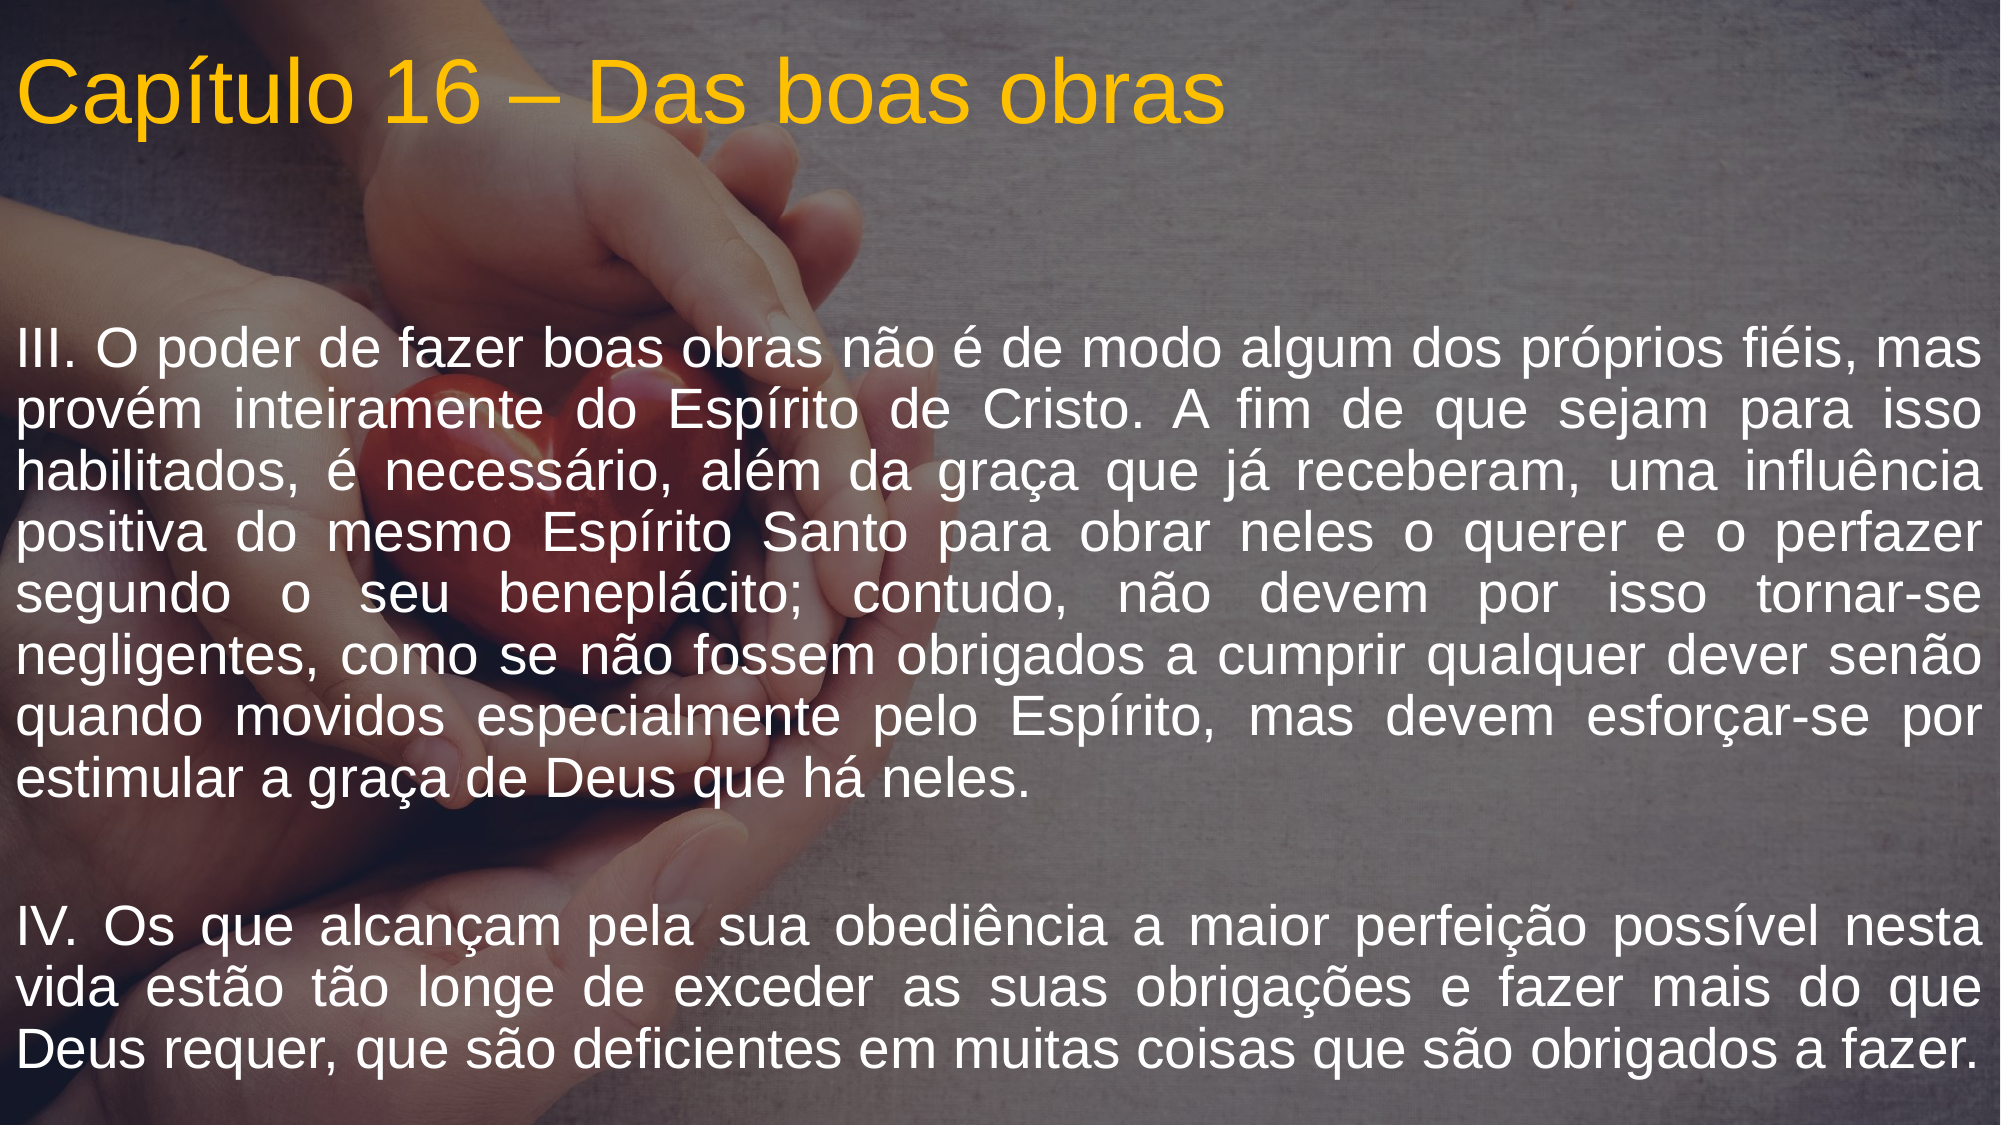

# Capítulo 16 – Das boas obras
III. O poder de fazer boas obras não é de modo algum dos próprios fiéis, mas provém inteiramente do Espírito de Cristo. A fim de que sejam para isso habilitados, é necessário, além da graça que já receberam, uma influência positiva do mesmo Espírito Santo para obrar neles o querer e o perfazer segundo o seu beneplácito; contudo, não devem por isso tornar-se negligentes, como se não fossem obrigados a cumprir qualquer dever senão quando movidos especialmente pelo Espírito, mas devem esforçar-se por estimular a graça de Deus que há neles.

IV. Os que alcançam pela sua obediência a maior perfeição possível nesta vida estão tão longe de exceder as suas obrigações e fazer mais do que Deus requer, que são deficientes em muitas coisas que são obrigados a fazer.